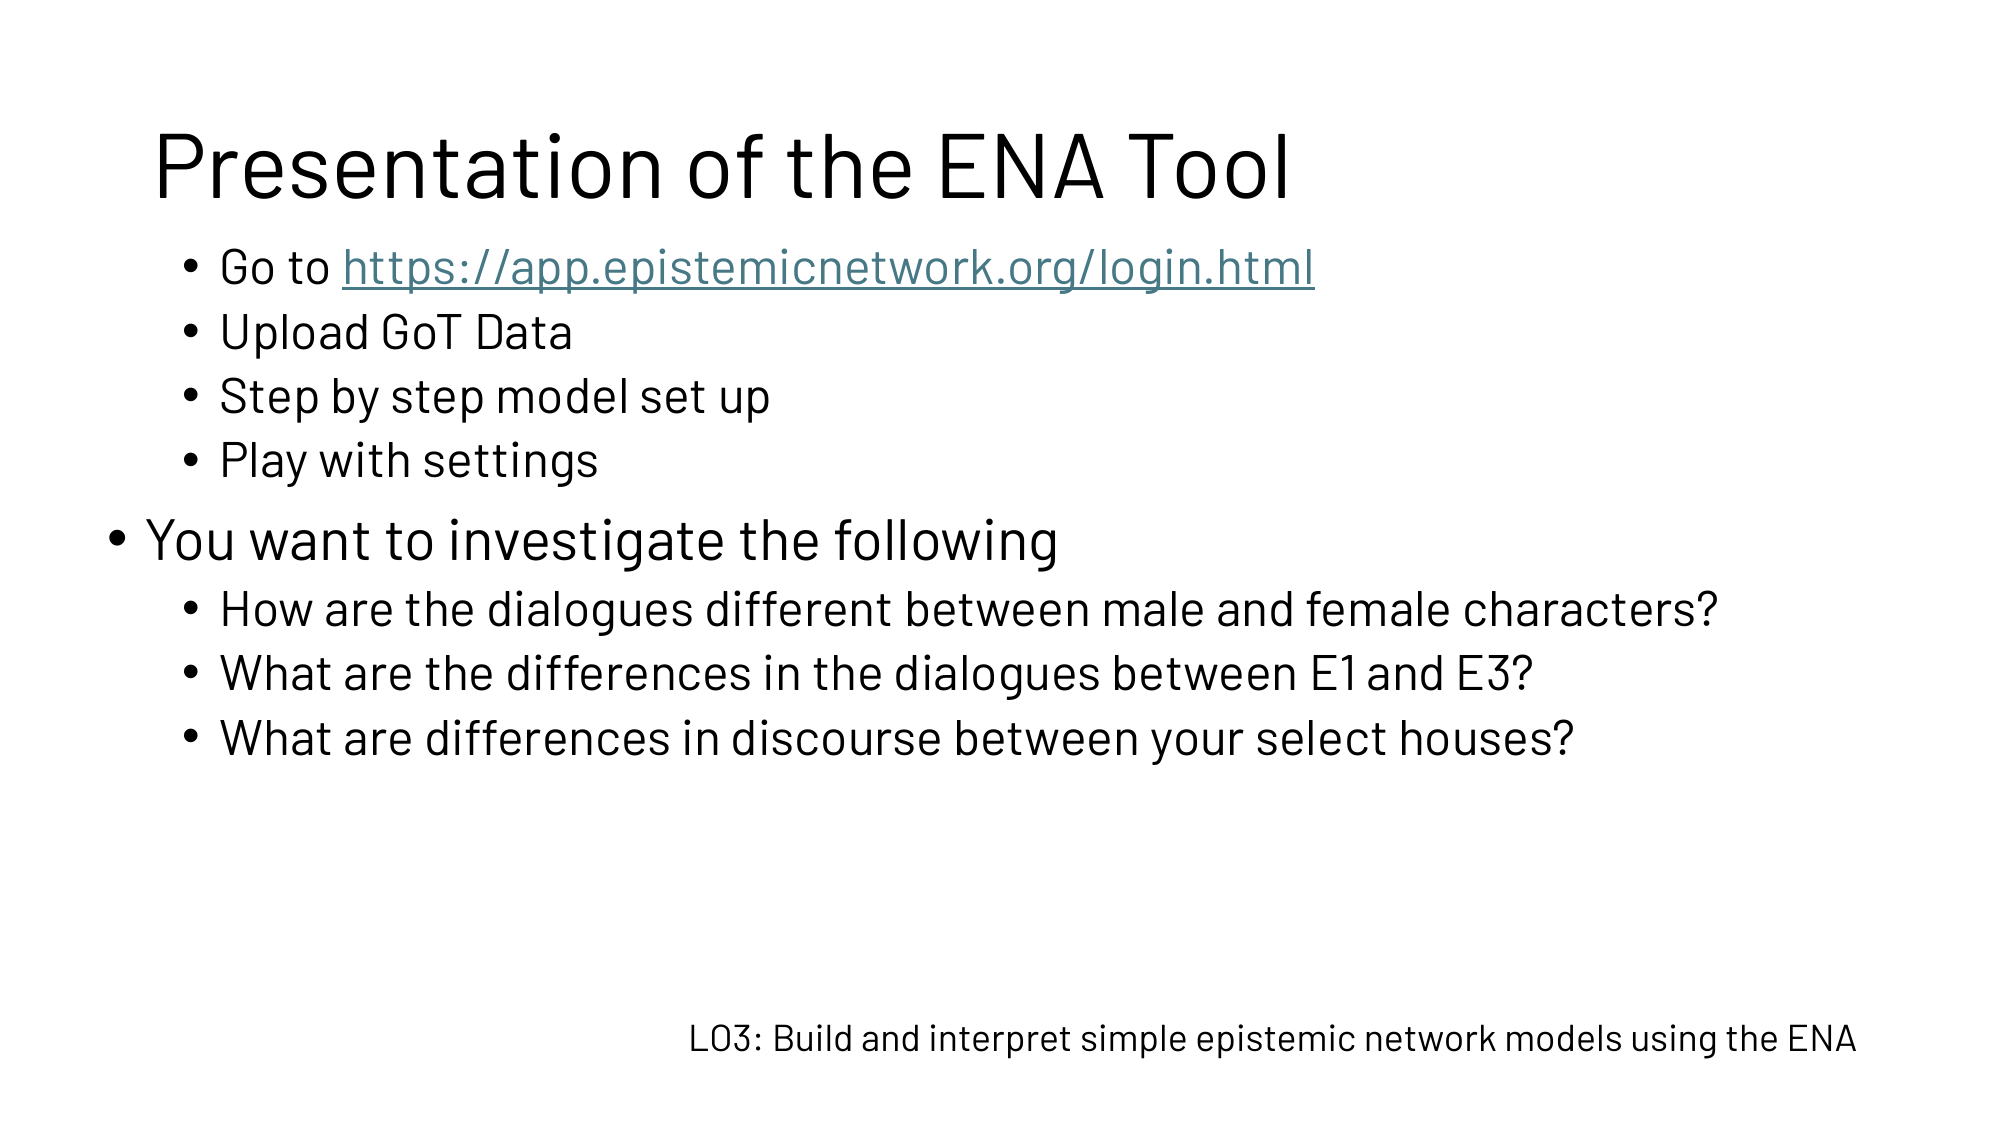

# Presentation of the ENA Tool
Go to https://app.epistemicnetwork.org/login.html
Upload GoT Data
Step by step model set up
Play with settings
You want to investigate the following
How are the dialogues different between male and female characters?
What are the differences in the dialogues between E1 and E3?
What are differences in discourse between your select houses?

LO3: Build and interpret simple epistemic network models using the ENA